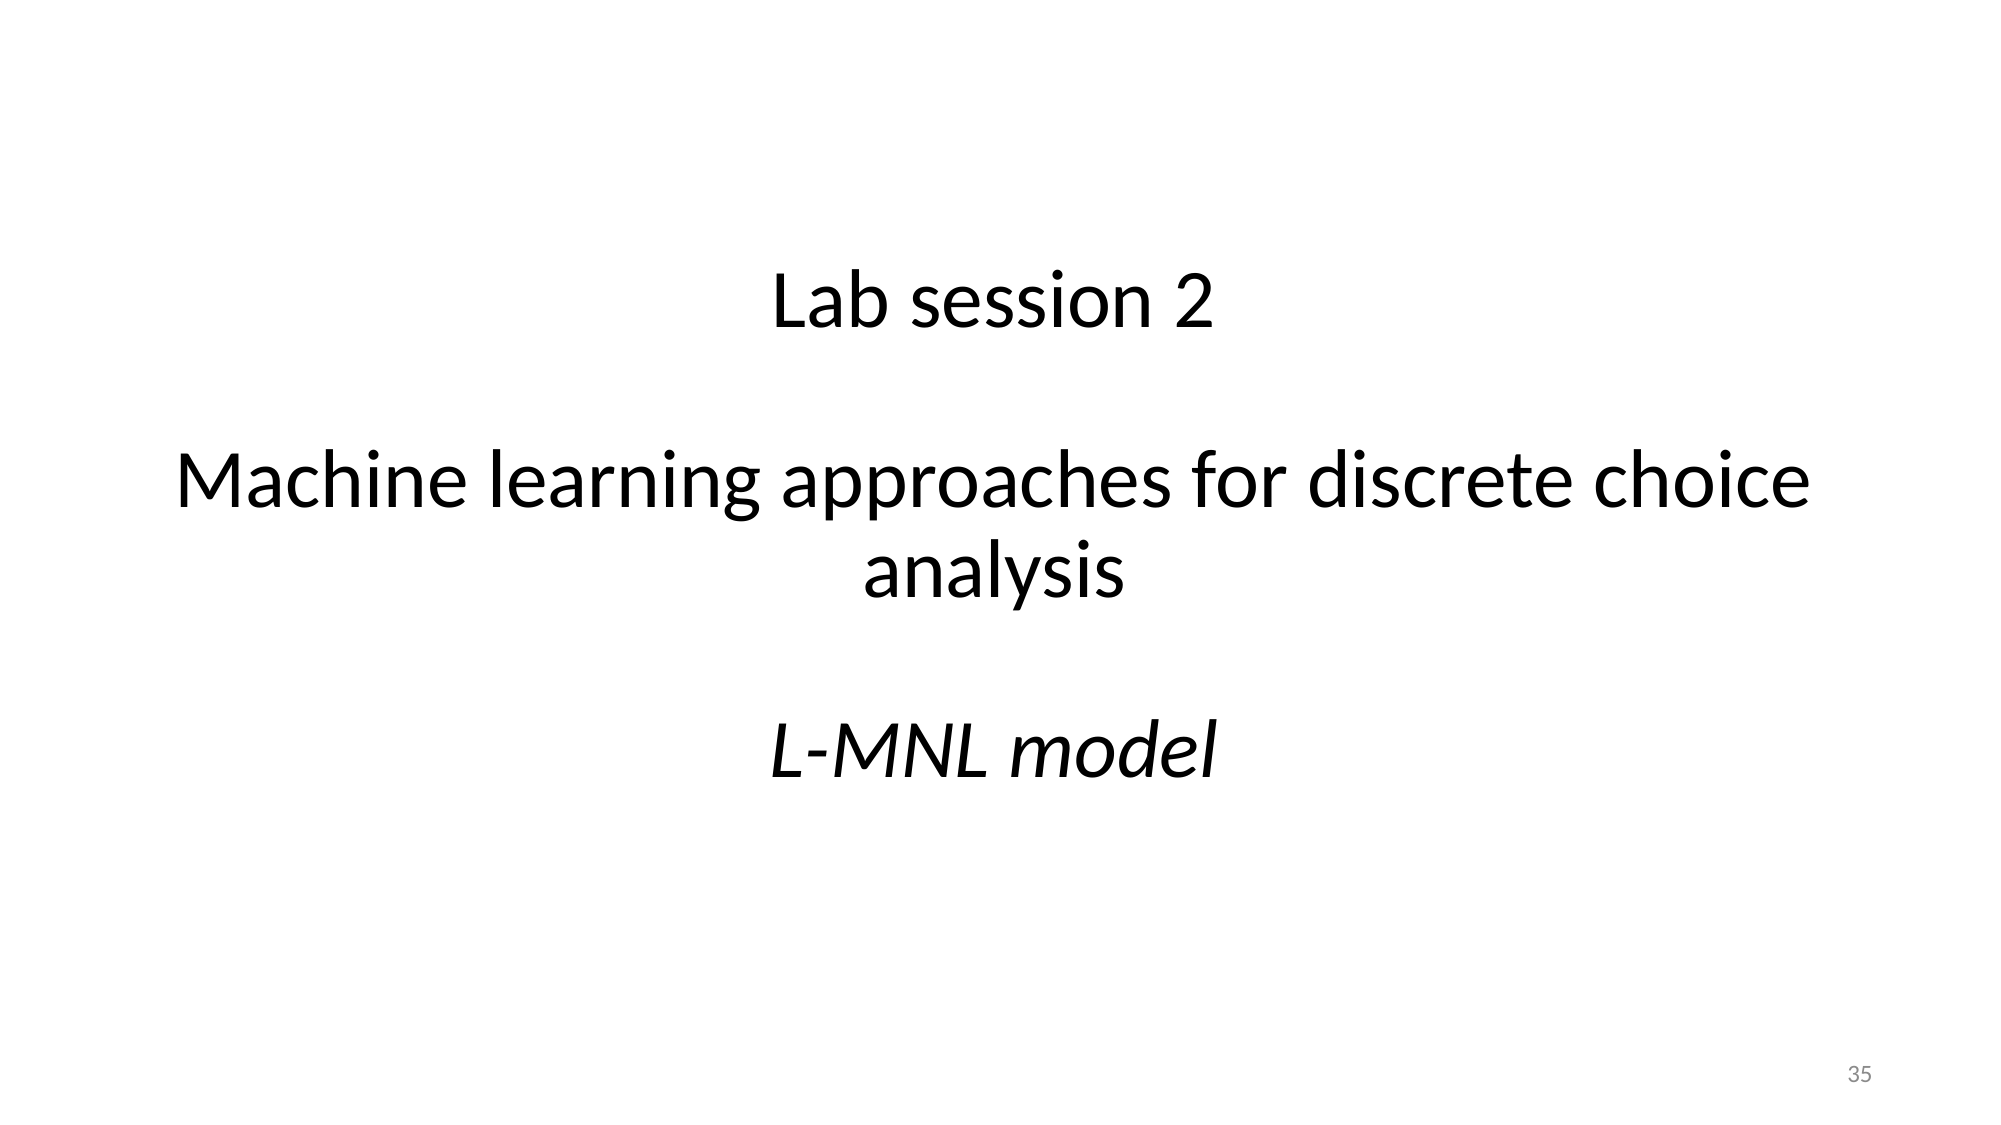

# Lab session 2 Machine learning approaches for discrete choice analysis L-MNL model
35